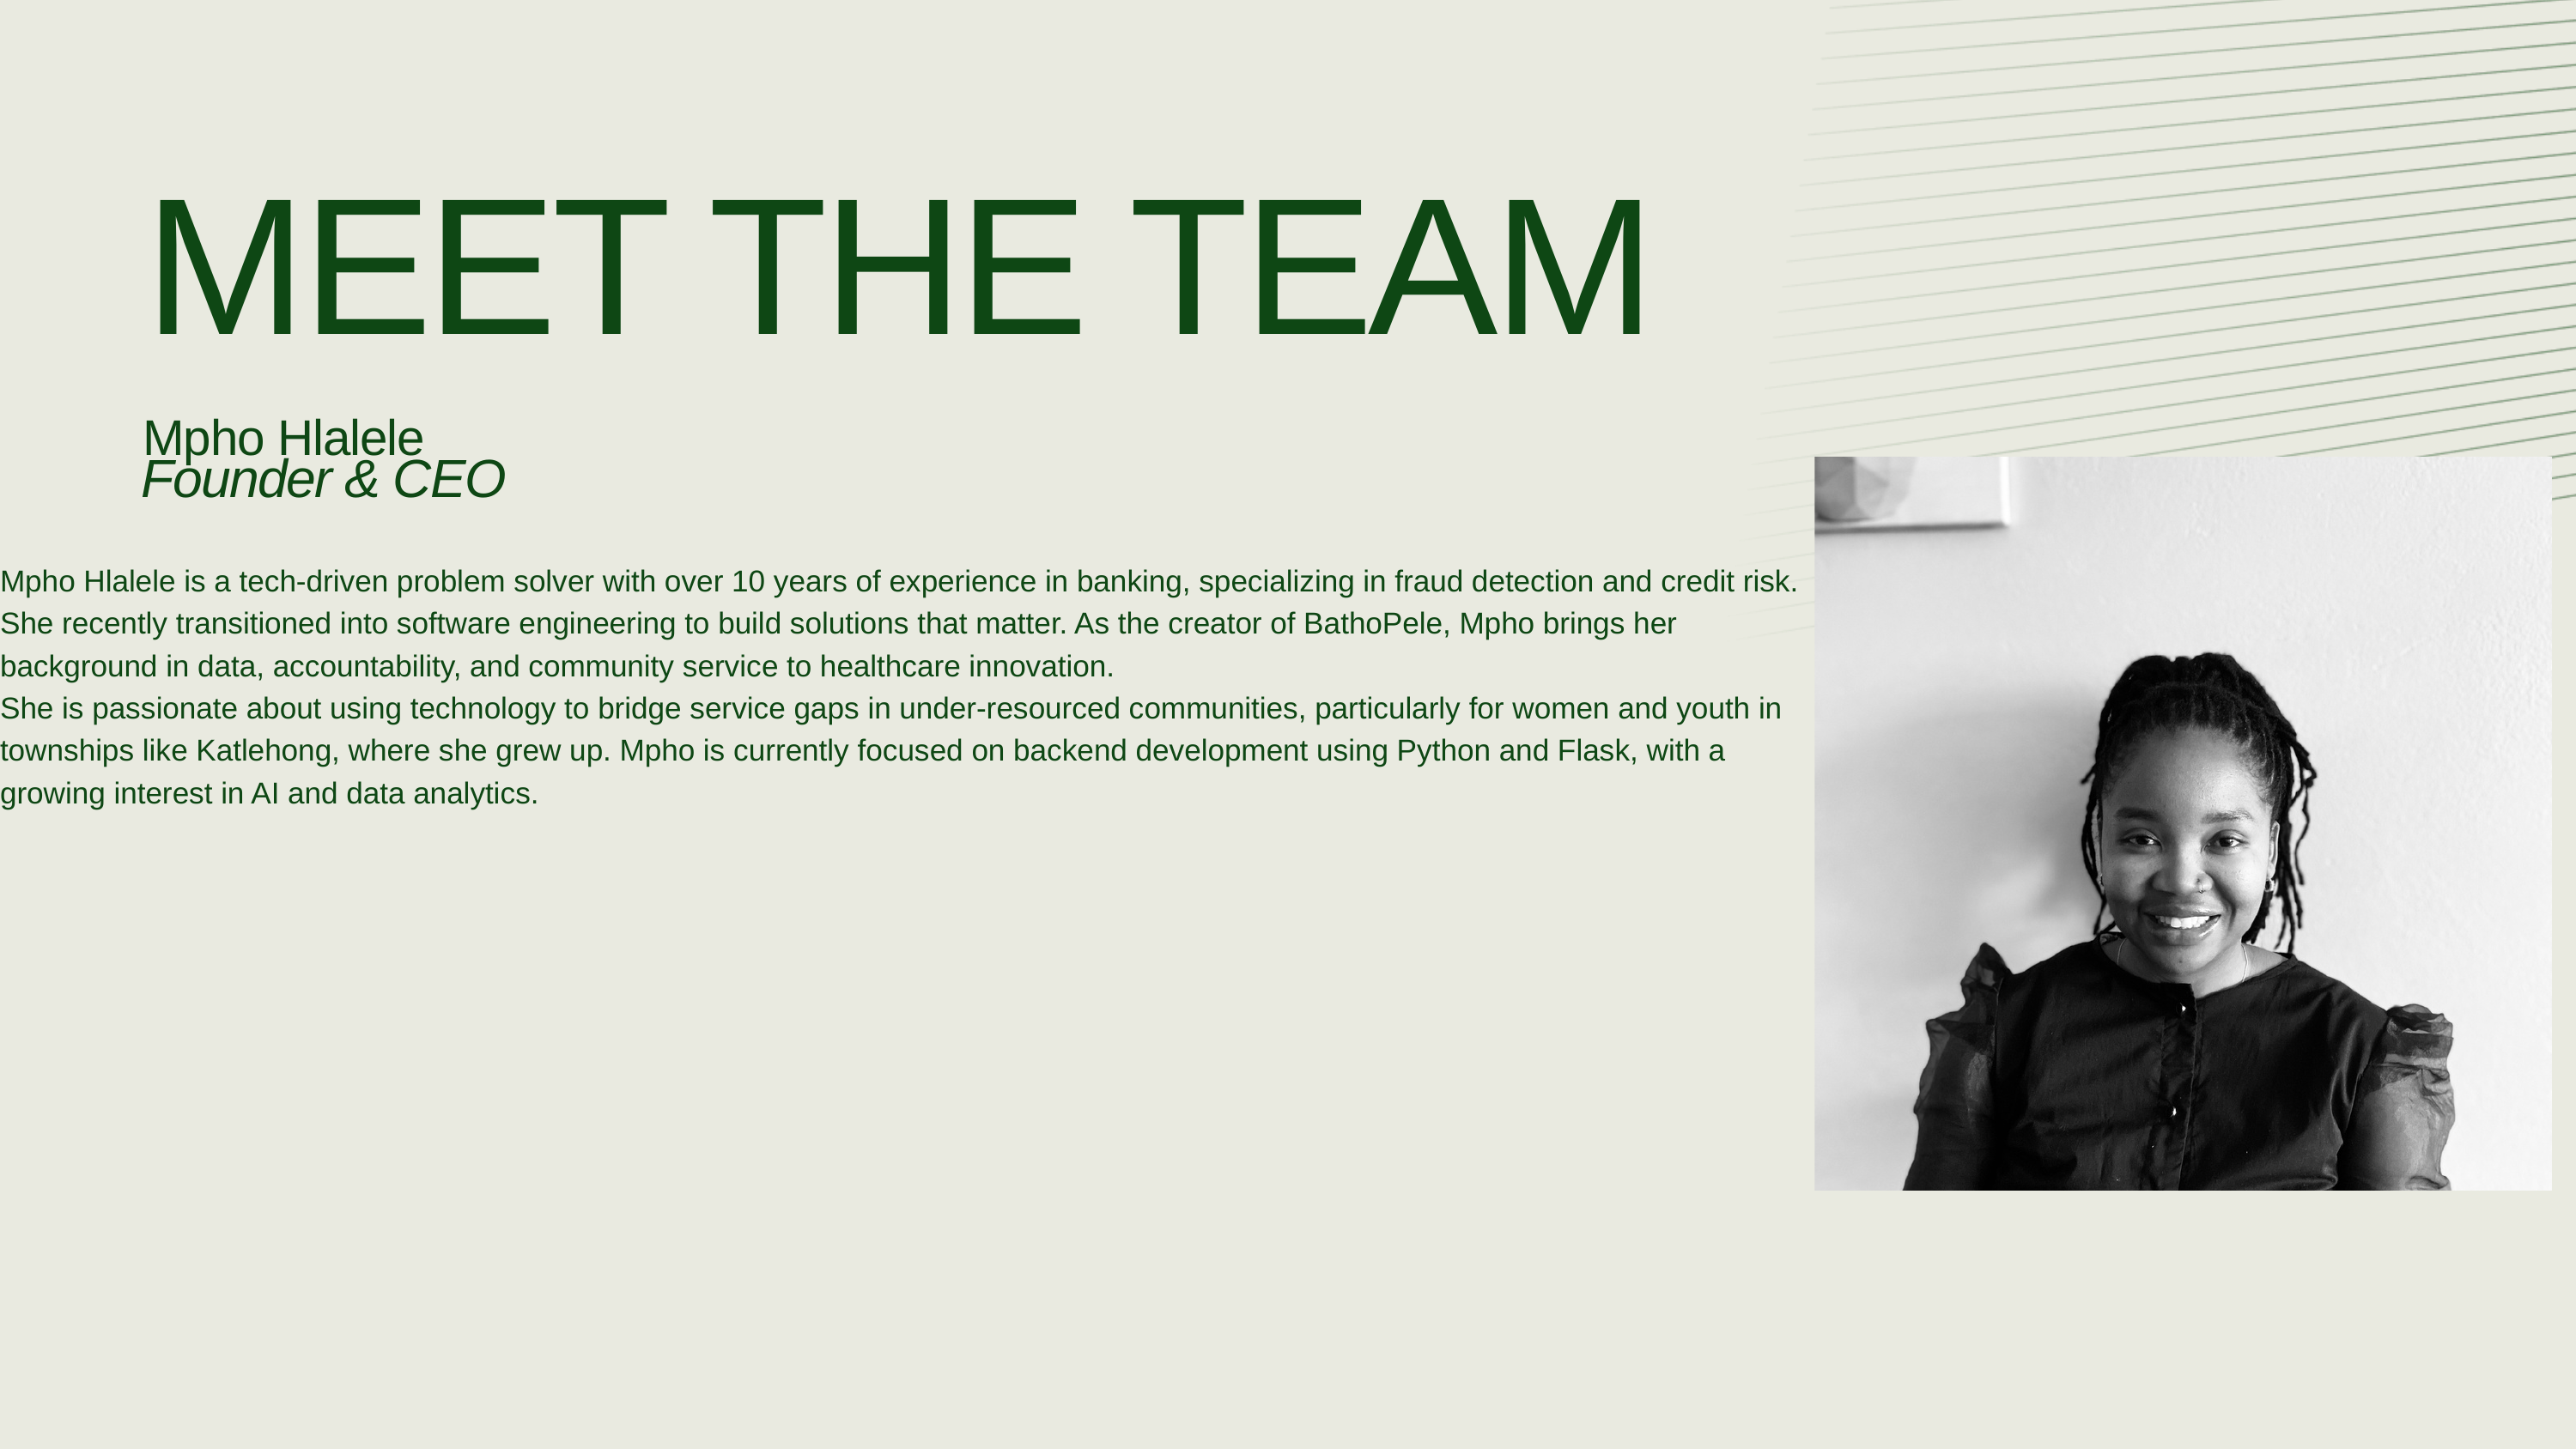

MEET THE TEAM
Mpho Hlalele

Founder & CEO
Mpho Hlalele is a tech-driven problem solver with over 10 years of experience in banking, specializing in fraud detection and credit risk. She recently transitioned into software engineering to build solutions that matter. As the creator of BathoPele, Mpho brings her background in data, accountability, and community service to healthcare innovation.
She is passionate about using technology to bridge service gaps in under-resourced communities, particularly for women and youth in townships like Katlehong, where she grew up. Mpho is currently focused on backend development using Python and Flask, with a growing interest in AI and data analytics.